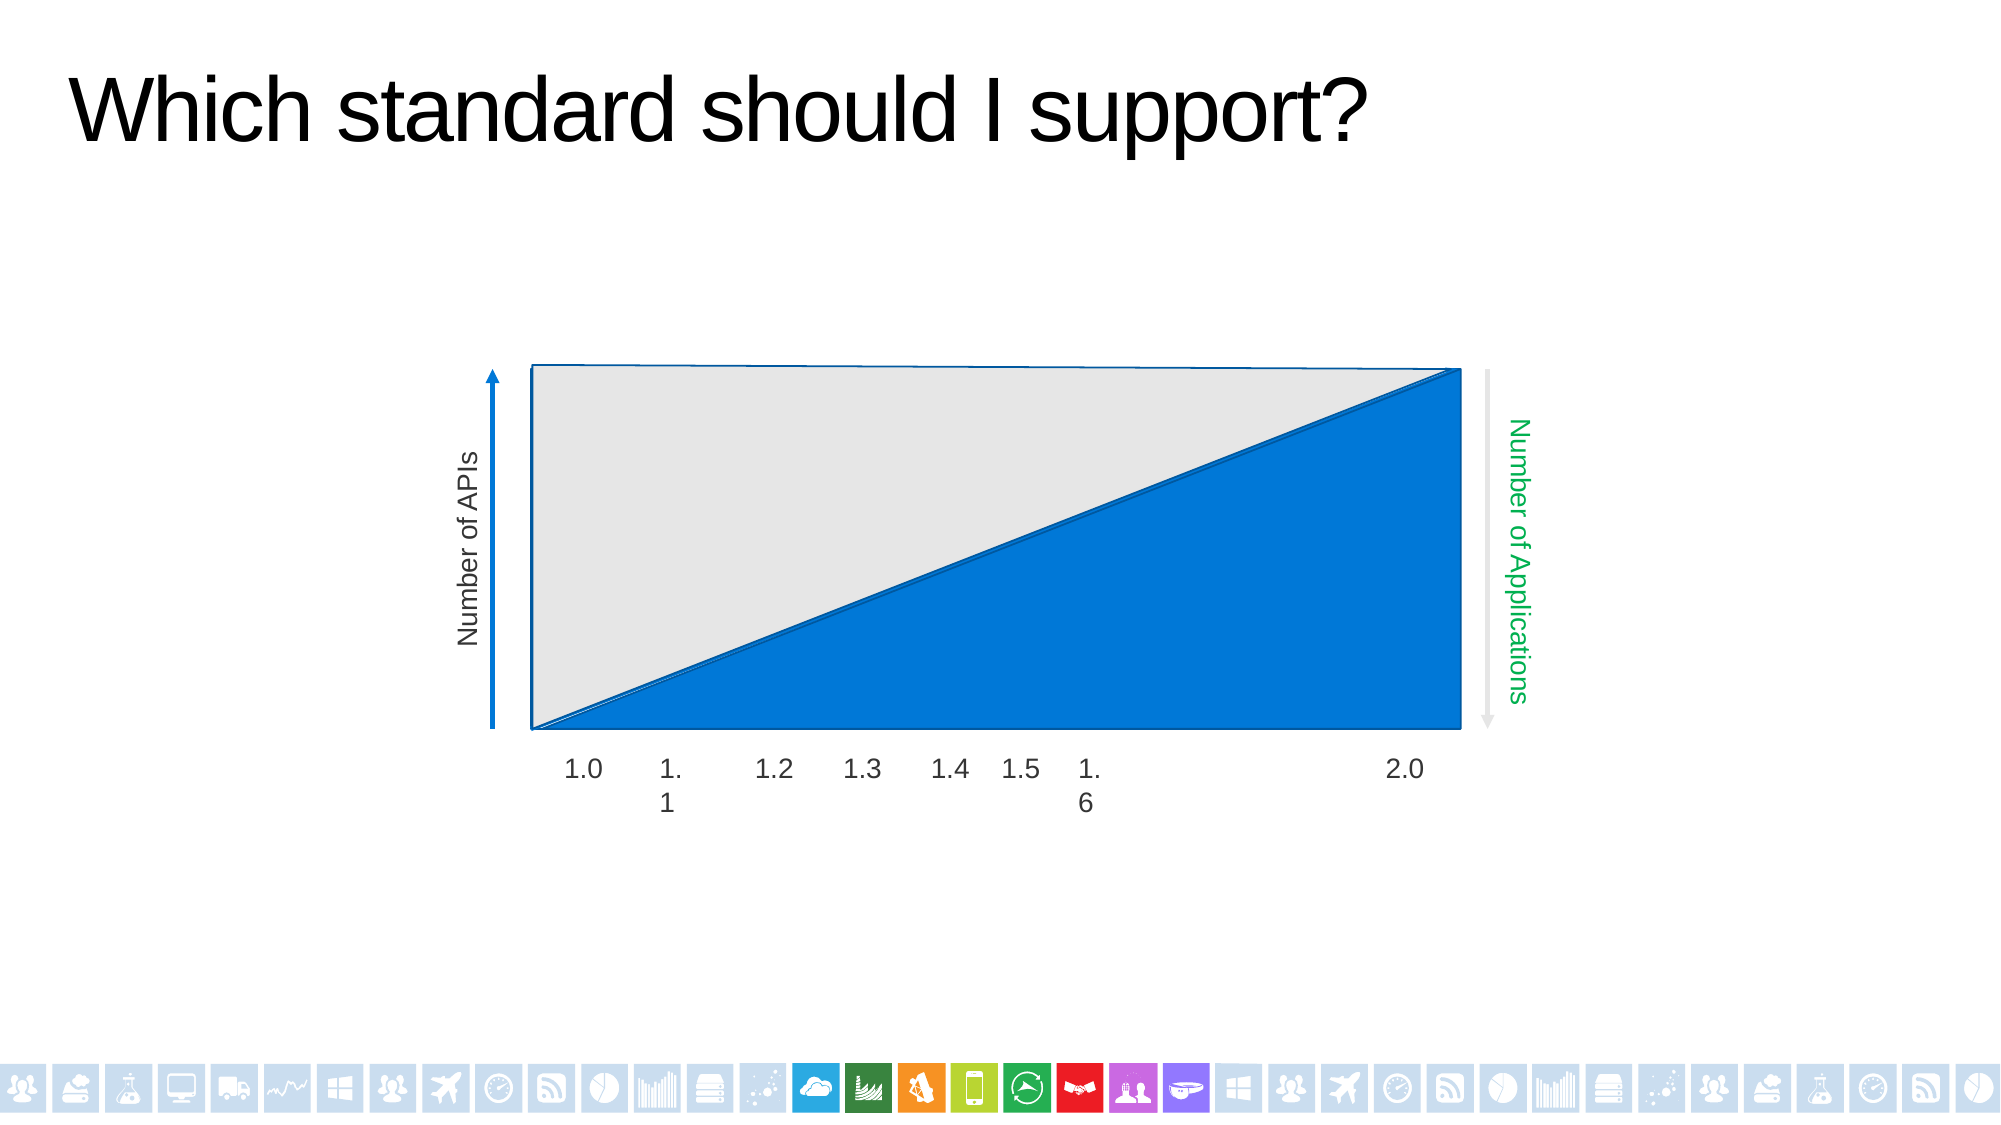

# Which standard should I support?

Number of APIs
Number of Applications
1.0
1.1
1.2
1.3
1.4
1.5
1.6
2.0